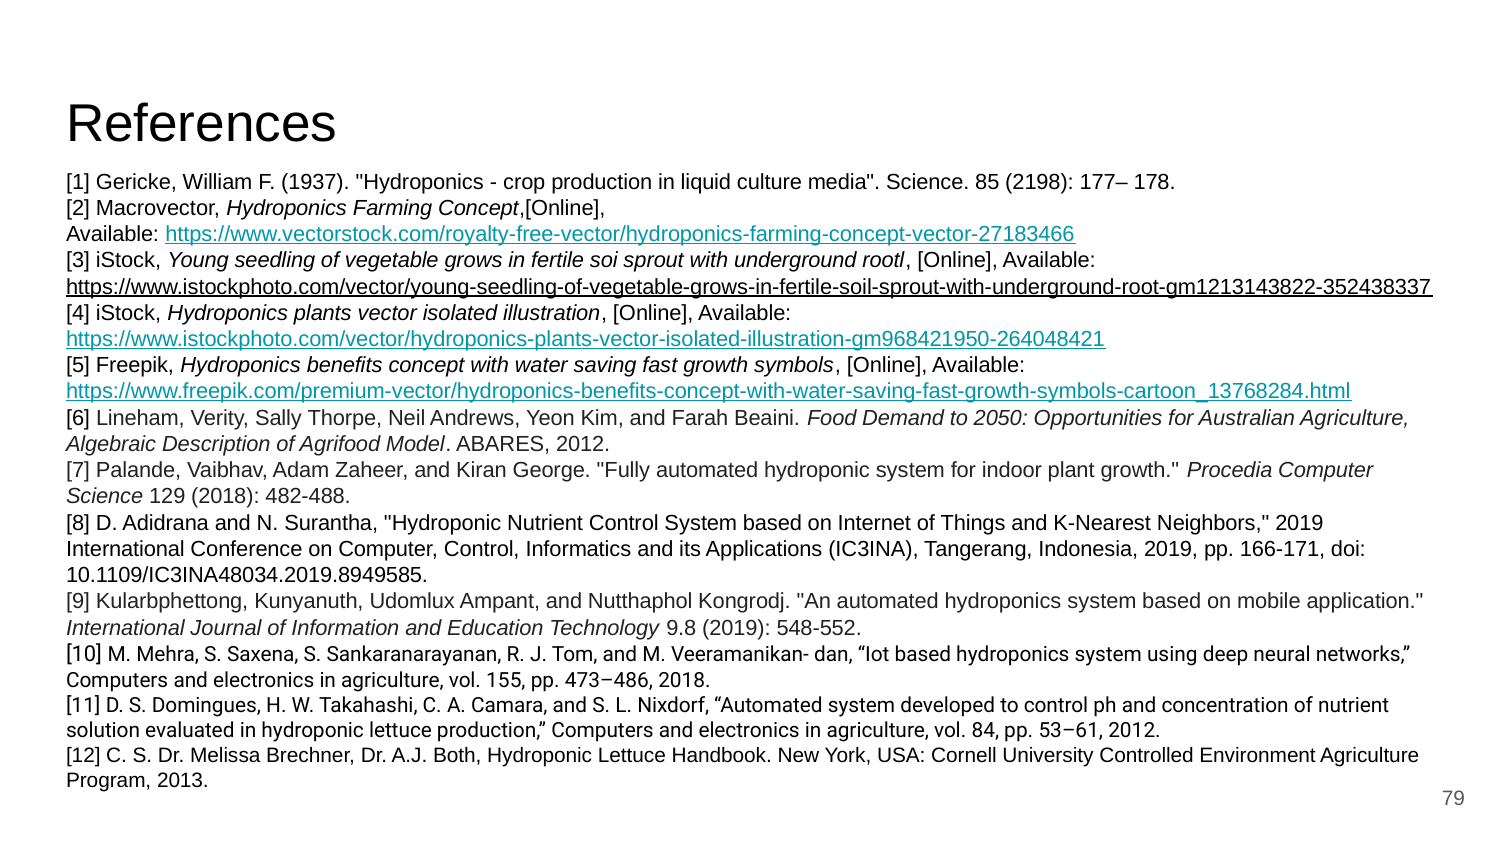

# References
[1] Gericke, William F. (1937). "Hydroponics - crop production in liquid culture media". Science. 85 (2198): 177– 178.
[2] Macrovector, Hydroponics Farming Concept,[Online],
Available: https://www.vectorstock.com/royalty-free-vector/hydroponics-farming-concept-vector-27183466
[3] iStock, Young seedling of vegetable grows in fertile soi sprout with underground rootl, [Online], Available: https://www.istockphoto.com/vector/young-seedling-of-vegetable-grows-in-fertile-soil-sprout-with-underground-root-gm1213143822-352438337
[4] iStock, Hydroponics plants vector isolated illustration, [Online], Available: https://www.istockphoto.com/vector/hydroponics-plants-vector-isolated-illustration-gm968421950-264048421
[5] Freepik, Hydroponics benefits concept with water saving fast growth symbols, [Online], Available: https://www.freepik.com/premium-vector/hydroponics-benefits-concept-with-water-saving-fast-growth-symbols-cartoon_13768284.html
[6] Lineham, Verity, Sally Thorpe, Neil Andrews, Yeon Kim, and Farah Beaini. Food Demand to 2050: Opportunities for Australian Agriculture, Algebraic Description of Agrifood Model. ABARES, 2012.
[7] Palande, Vaibhav, Adam Zaheer, and Kiran George. "Fully automated hydroponic system for indoor plant growth." Procedia Computer Science 129 (2018): 482-488.
[8] D. Adidrana and N. Surantha, "Hydroponic Nutrient Control System based on Internet of Things and K-Nearest Neighbors," 2019 International Conference on Computer, Control, Informatics and its Applications (IC3INA), Tangerang, Indonesia, 2019, pp. 166-171, doi: 10.1109/IC3INA48034.2019.8949585.
[9] Kularbphettong, Kunyanuth, Udomlux Ampant, and Nutthaphol Kongrodj. "An automated hydroponics system based on mobile application." International Journal of Information and Education Technology 9.8 (2019): 548-552.
[10] M. Mehra, S. Saxena, S. Sankaranarayanan, R. J. Tom, and M. Veeramanikan- dan, “Iot based hydroponics system using deep neural networks,” Computers and electronics in agriculture, vol. 155, pp. 473–486, 2018.
[11] D. S. Domingues, H. W. Takahashi, C. A. Camara, and S. L. Nixdorf, “Automated system developed to control ph and concentration of nutrient solution evaluated in hydroponic lettuce production,” Computers and electronics in agriculture, vol. 84, pp. 53–61, 2012.
[12] C. S. Dr. Melissa Brechner, Dr. A.J. Both, Hydroponic Lettuce Handbook. New York, USA: Cornell University Controlled Environment Agriculture Program, 2013.

79